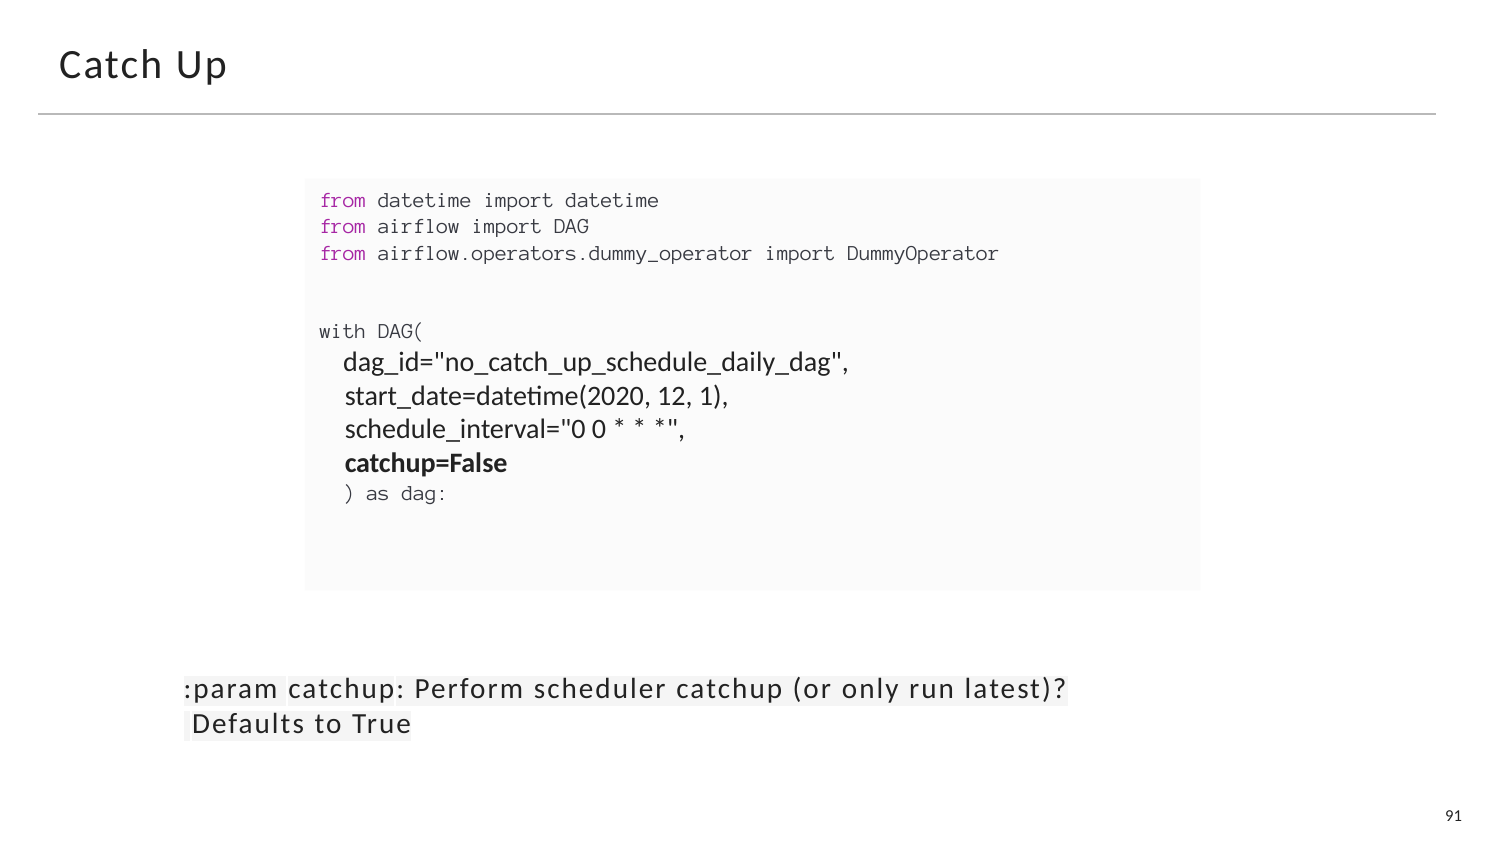

# Catch Up
from datetime import datetime
from airflow import DAG
from airflow.operators.dummy_operator import DummyOperator
with DAG(
  dag_id="no_catch_up_schedule_daily_dag",
    start_date=datetime(2020, 12, 1),
    schedule_interval="0 0 * * *",
    catchup=False
  ) as dag:

:param catchup: Perform scheduler catchup (or only run latest)?
 Defaults to True
91
CONFIDENTIAL  |  © 2019 EPAM Systems, Inc.
© 2020 EPAM Systems, Inc.